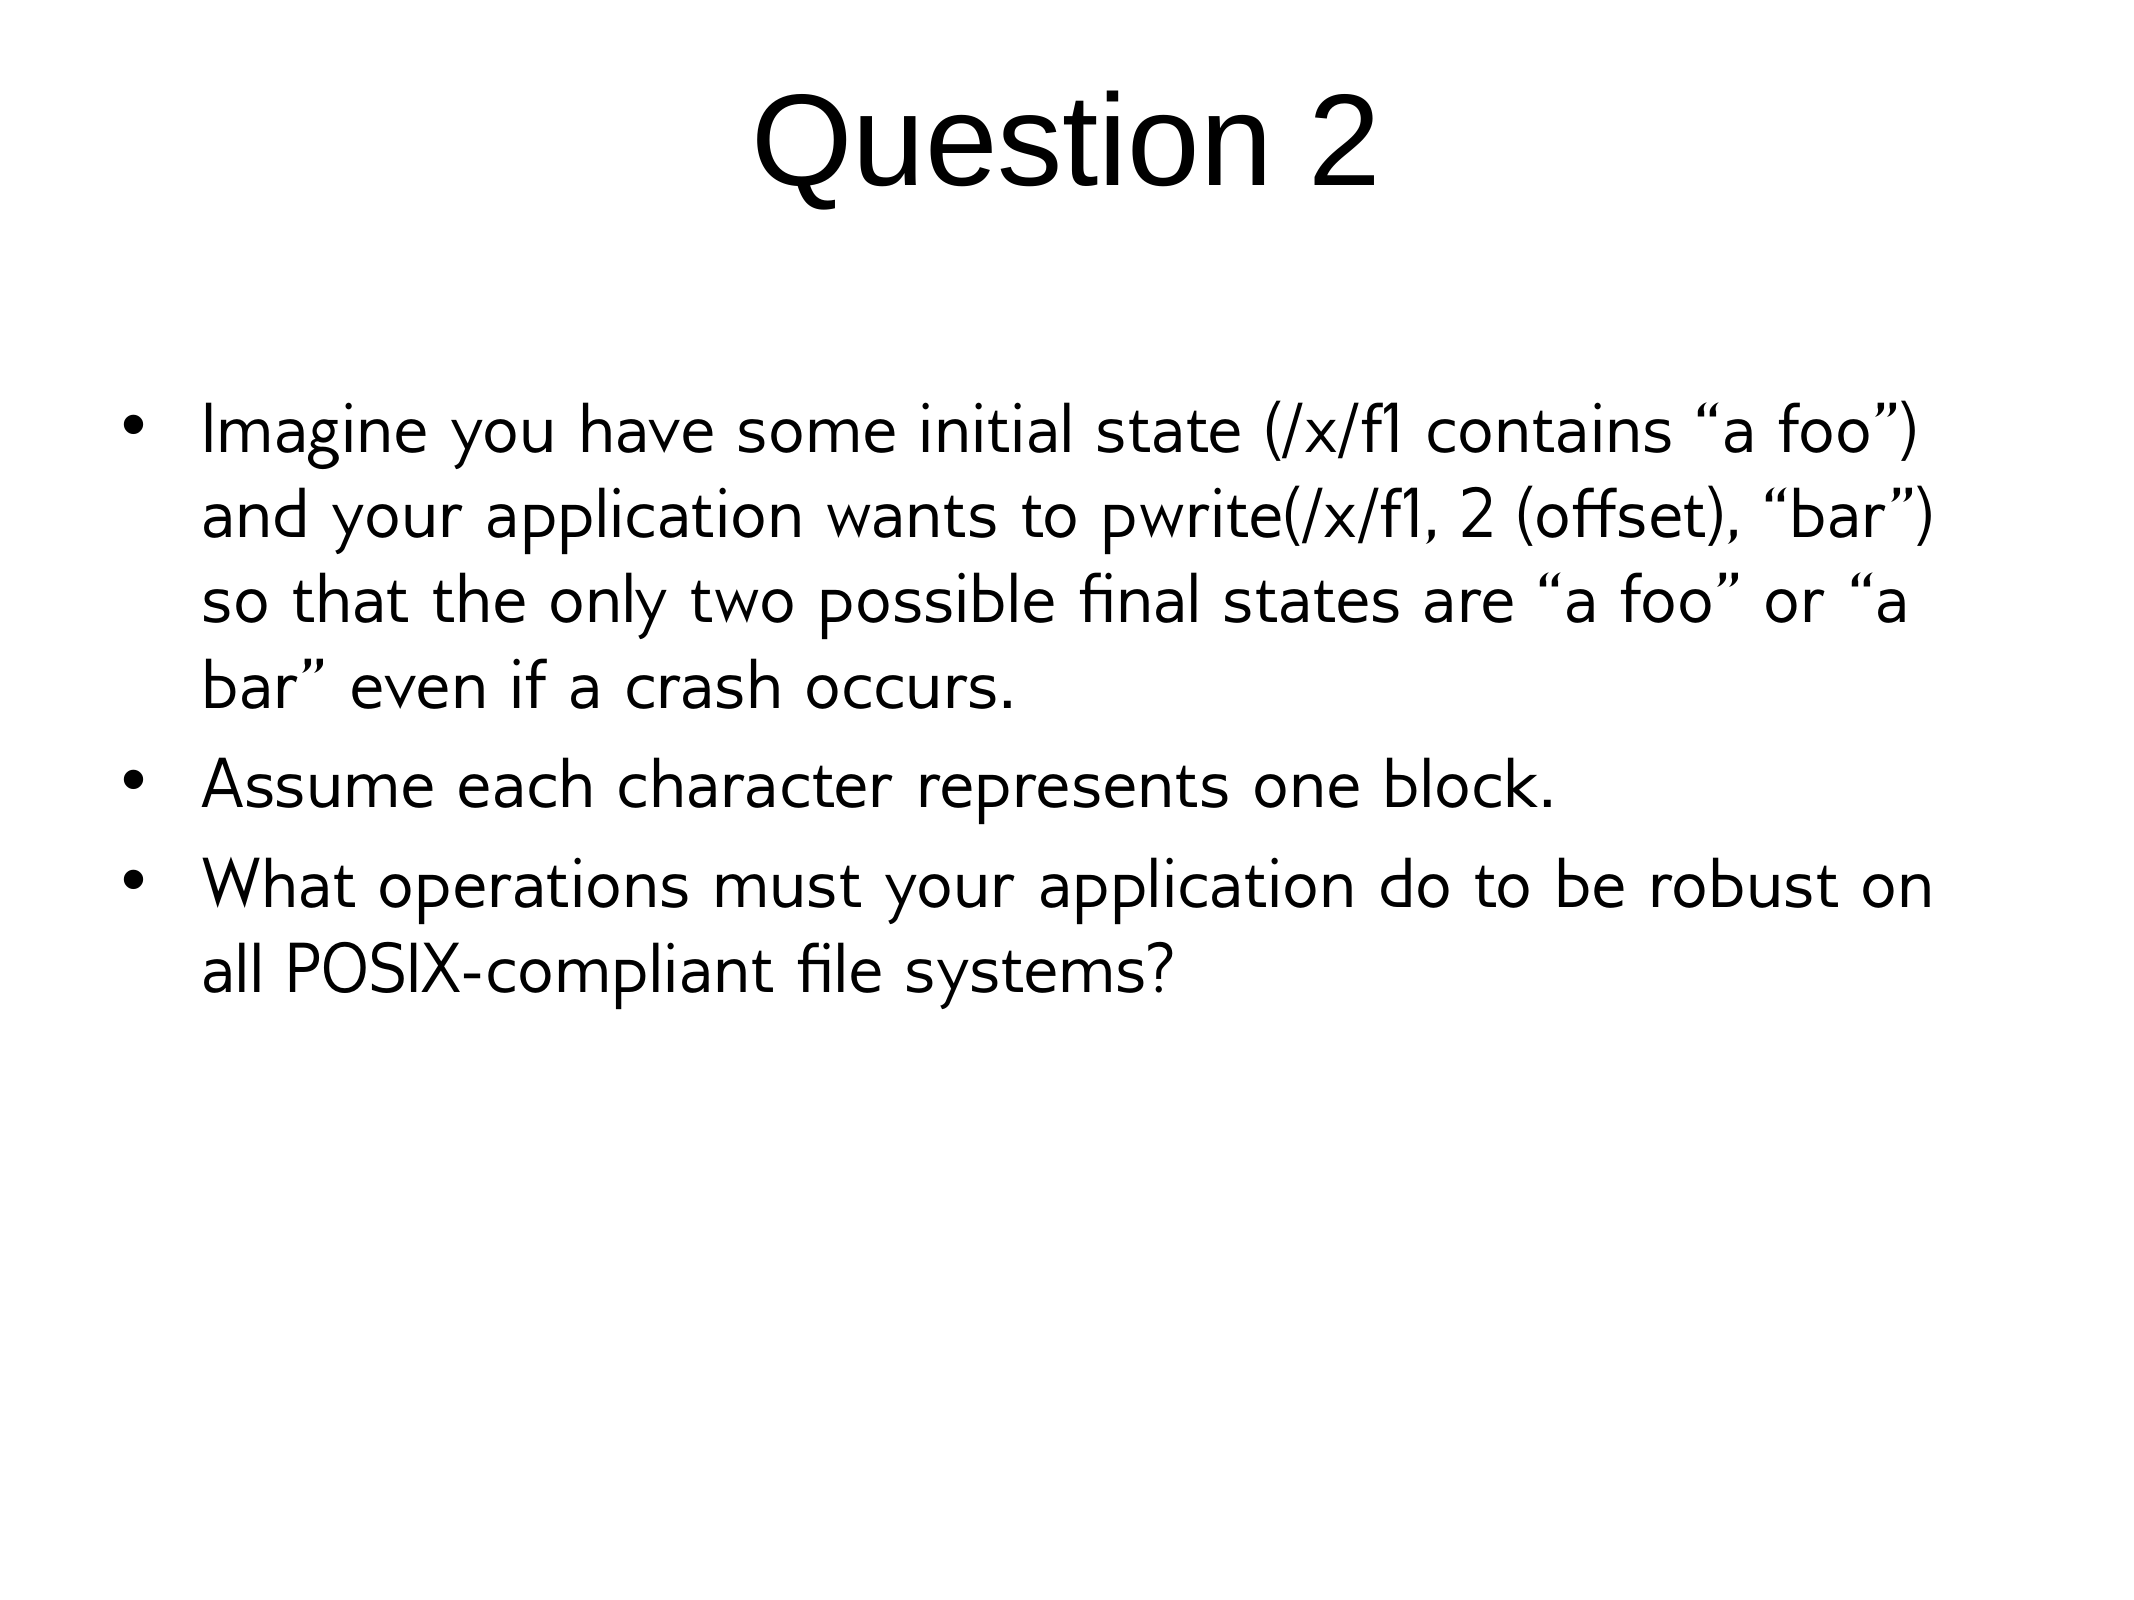

# Question 2
Imagine you have some initial state (/x/f1 contains “a foo”) and your application wants to pwrite(/x/f1, 2 (offset), “bar”) so that the only two possible final states are “a foo” or “a bar” even if a crash occurs.
Assume each character represents one block.
What operations must your application do to be robust on all POSIX-compliant file systems?